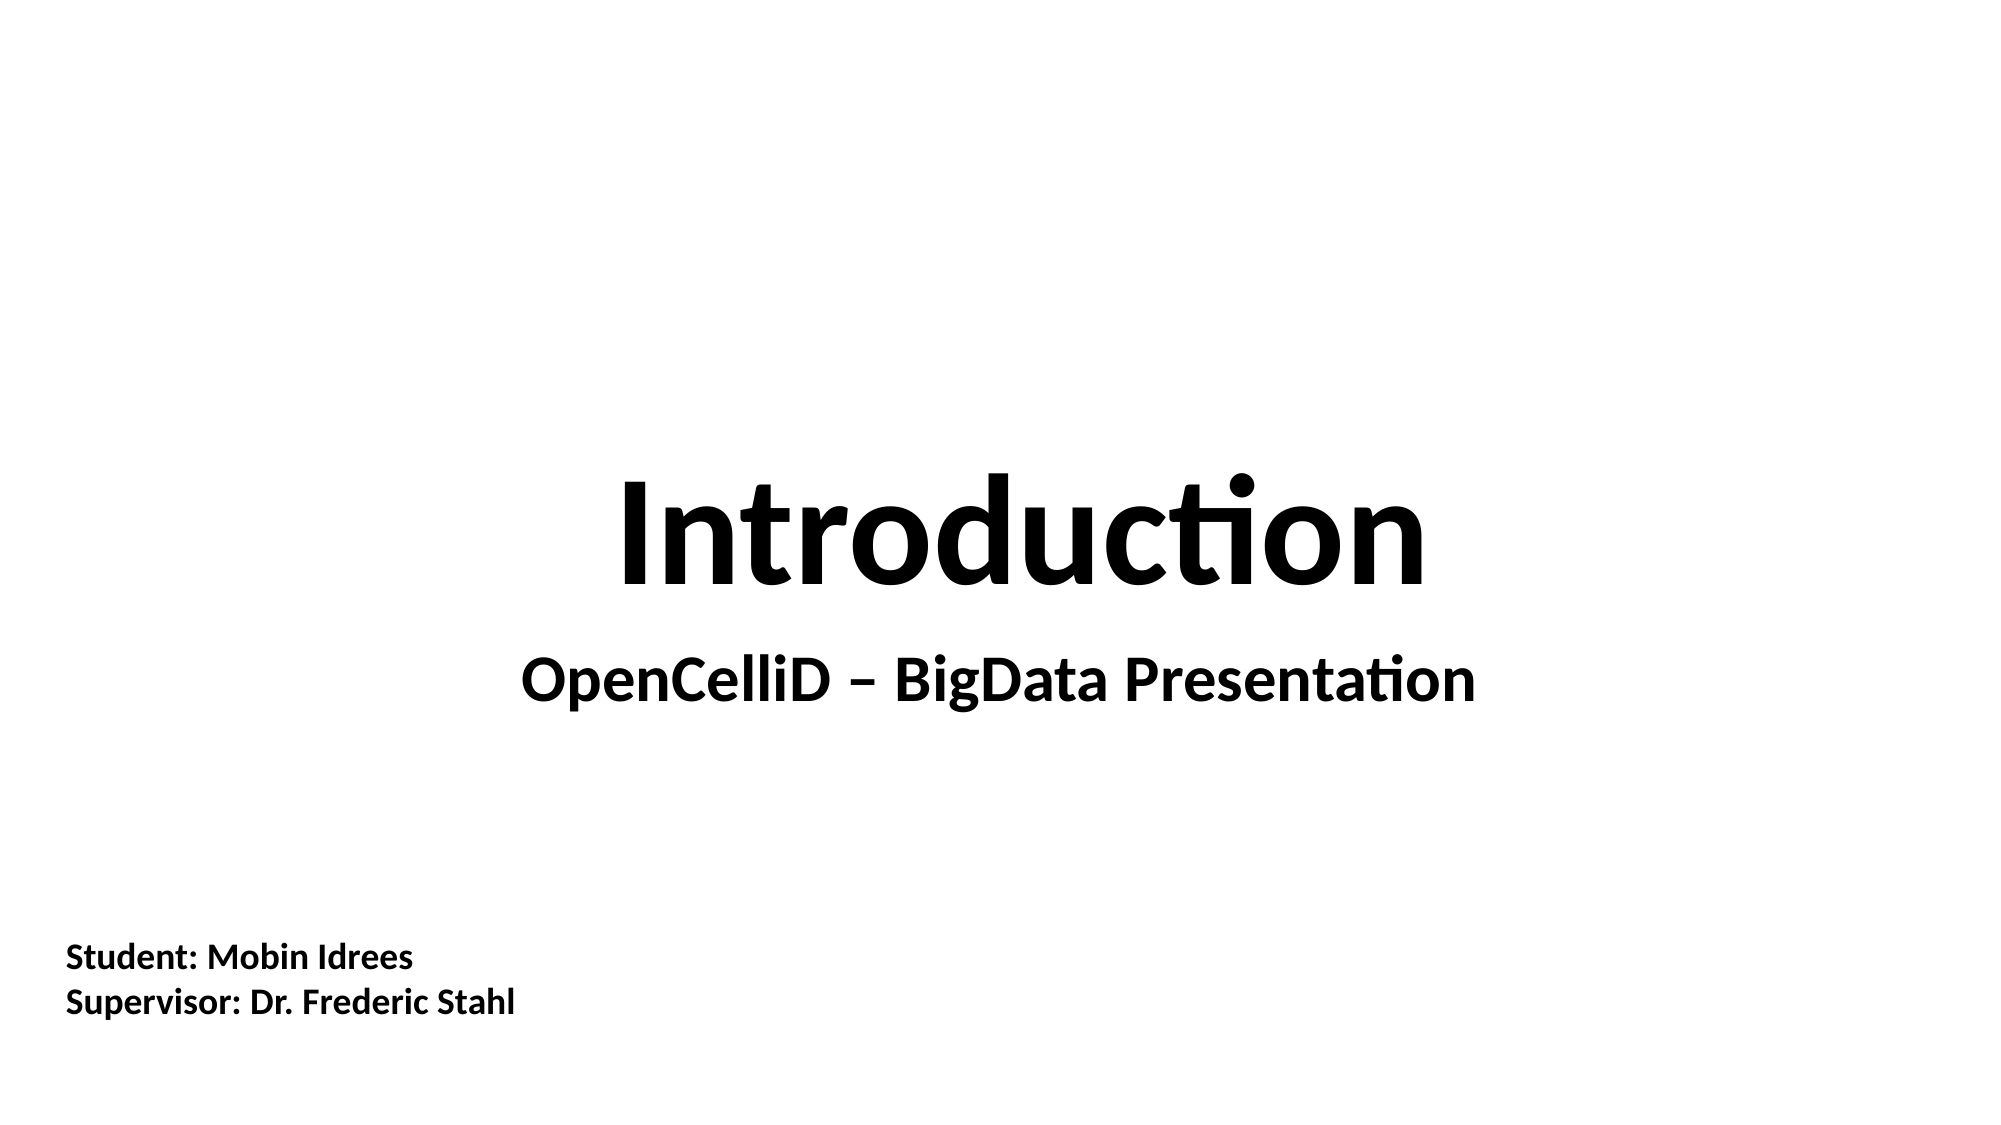

Introduction
OpenCelliD – BigData Presentation
Student: Mobin Idrees
Supervisor: Dr. Frederic Stahl